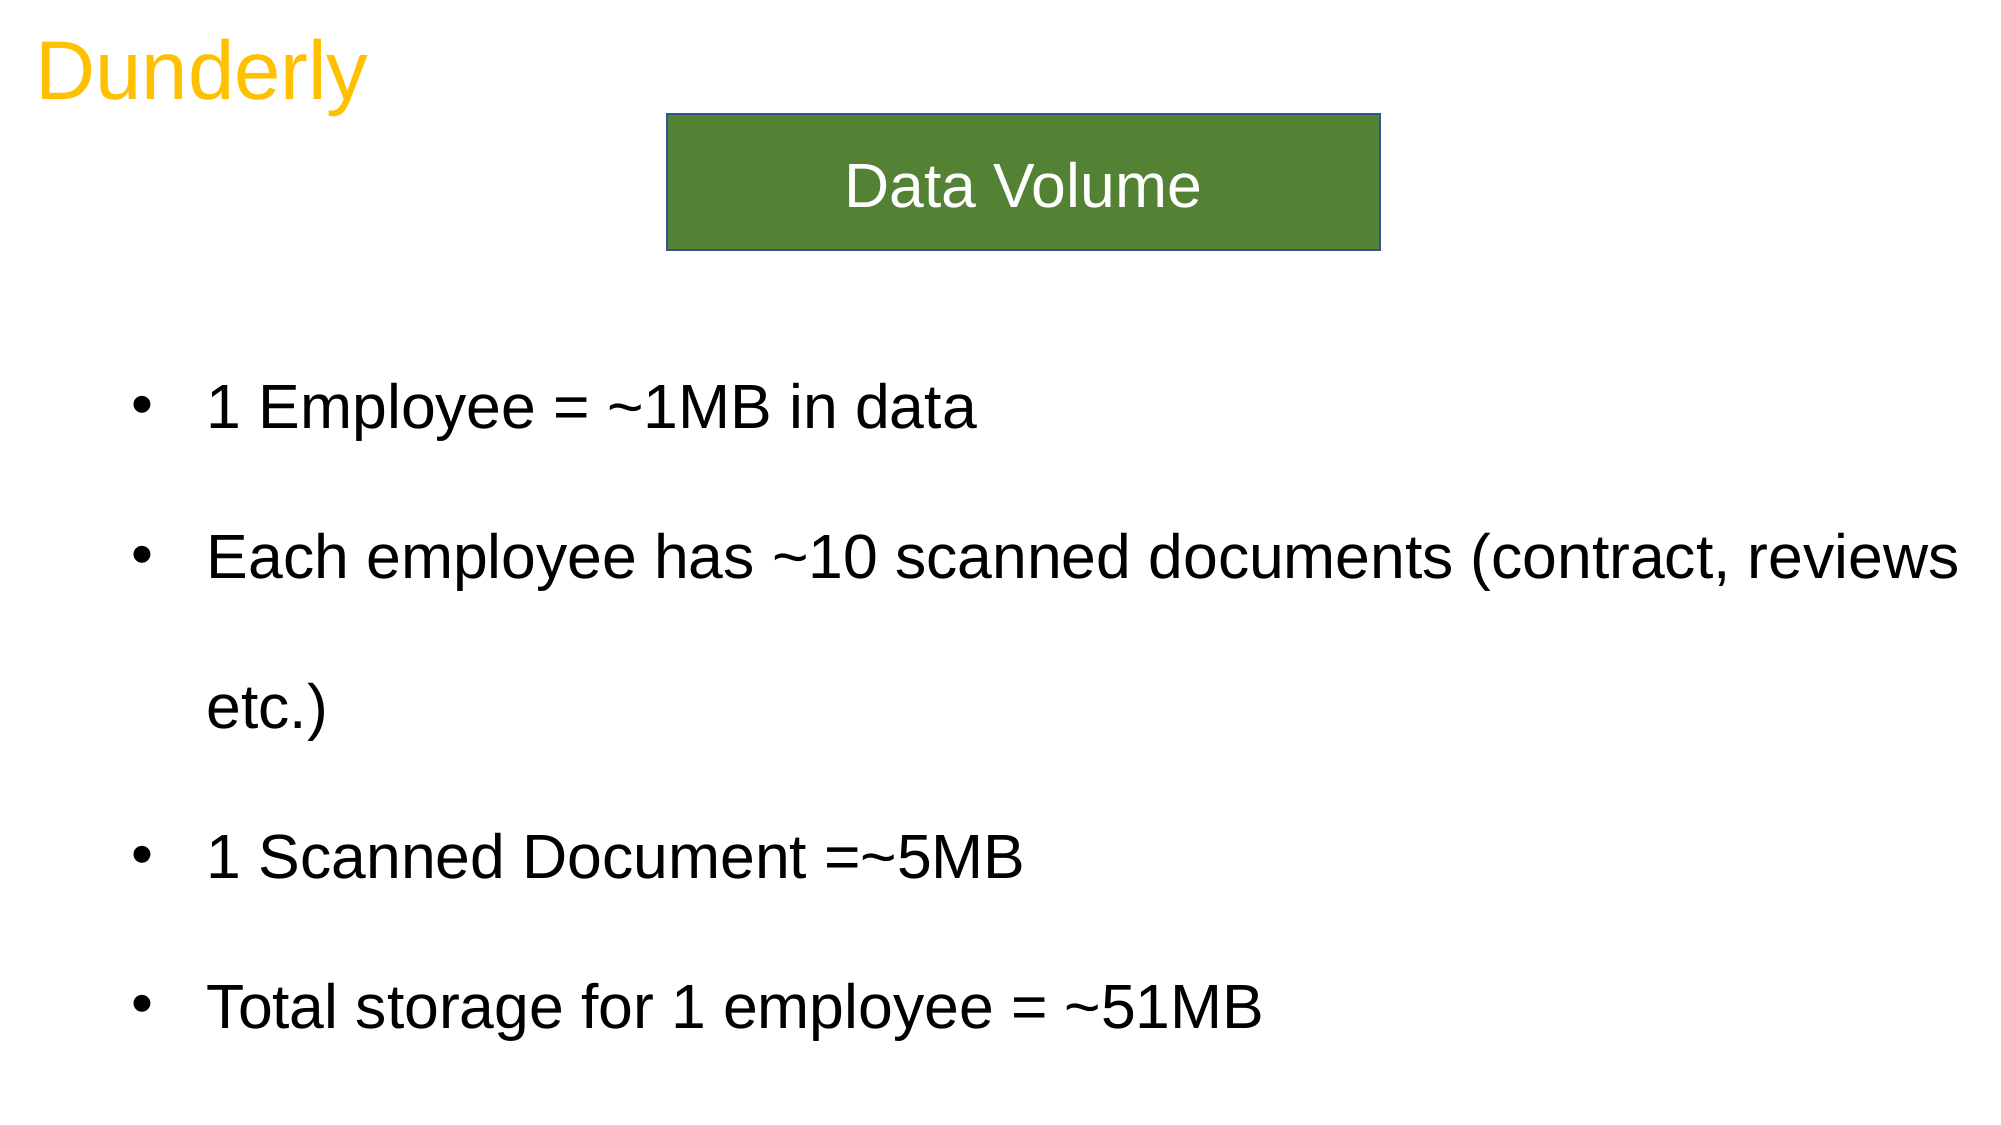

Dunderly
Data Volume
1 Employee = ~1MB in data
Each employee has ~10 scanned documents (contract, reviews etc.)
1 Scanned Document =~5MB
Total storage for 1 employee = ~51MB